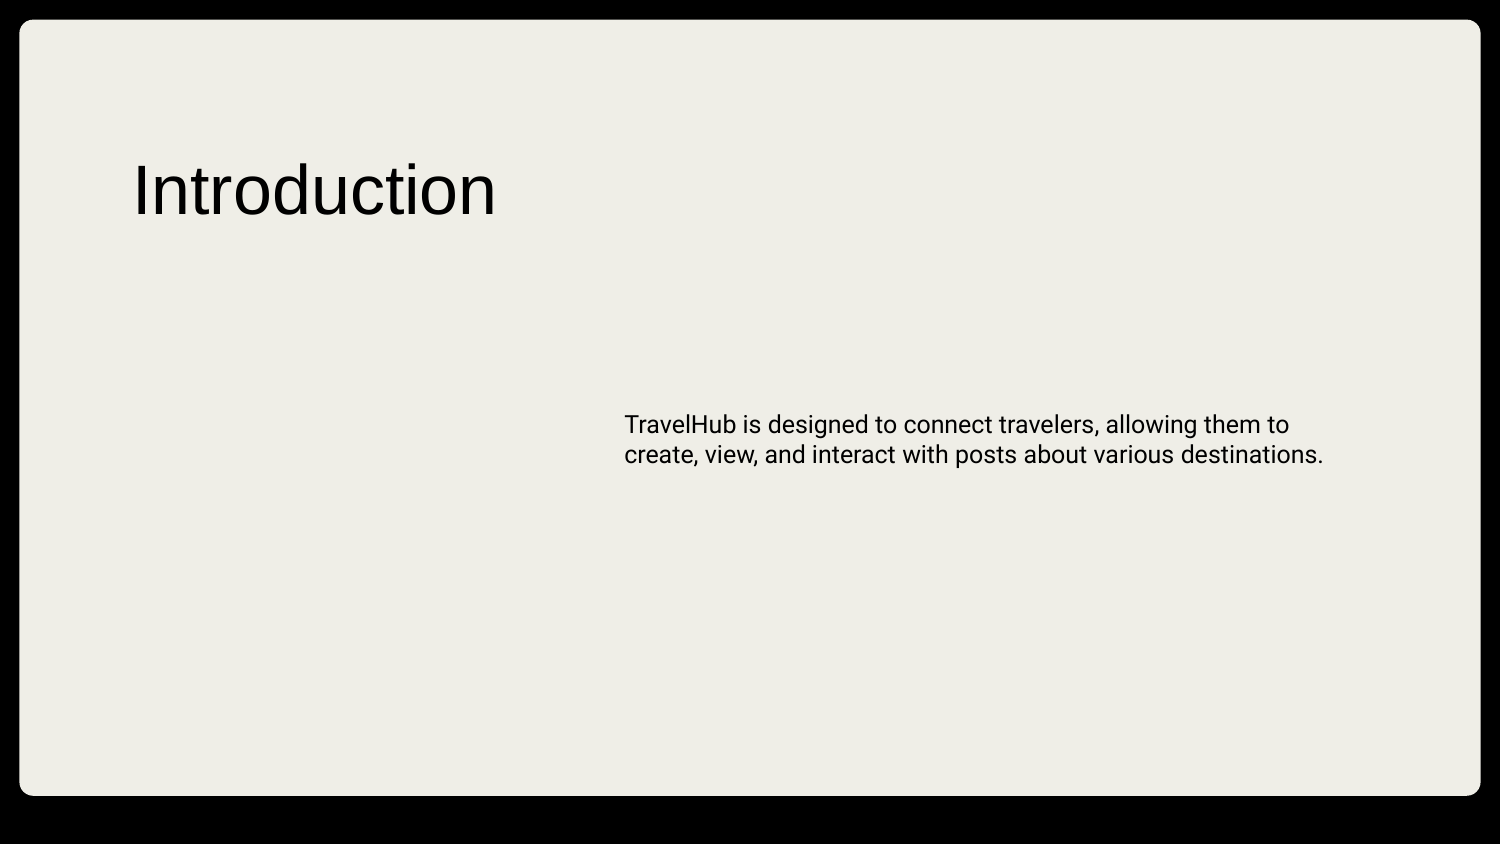

# Introduction
TravelHub is designed to connect travelers, allowing them to create, view, and interact with posts about various destinations.
DD/MM/YYYY
Feature Name/Product
Your Company Name